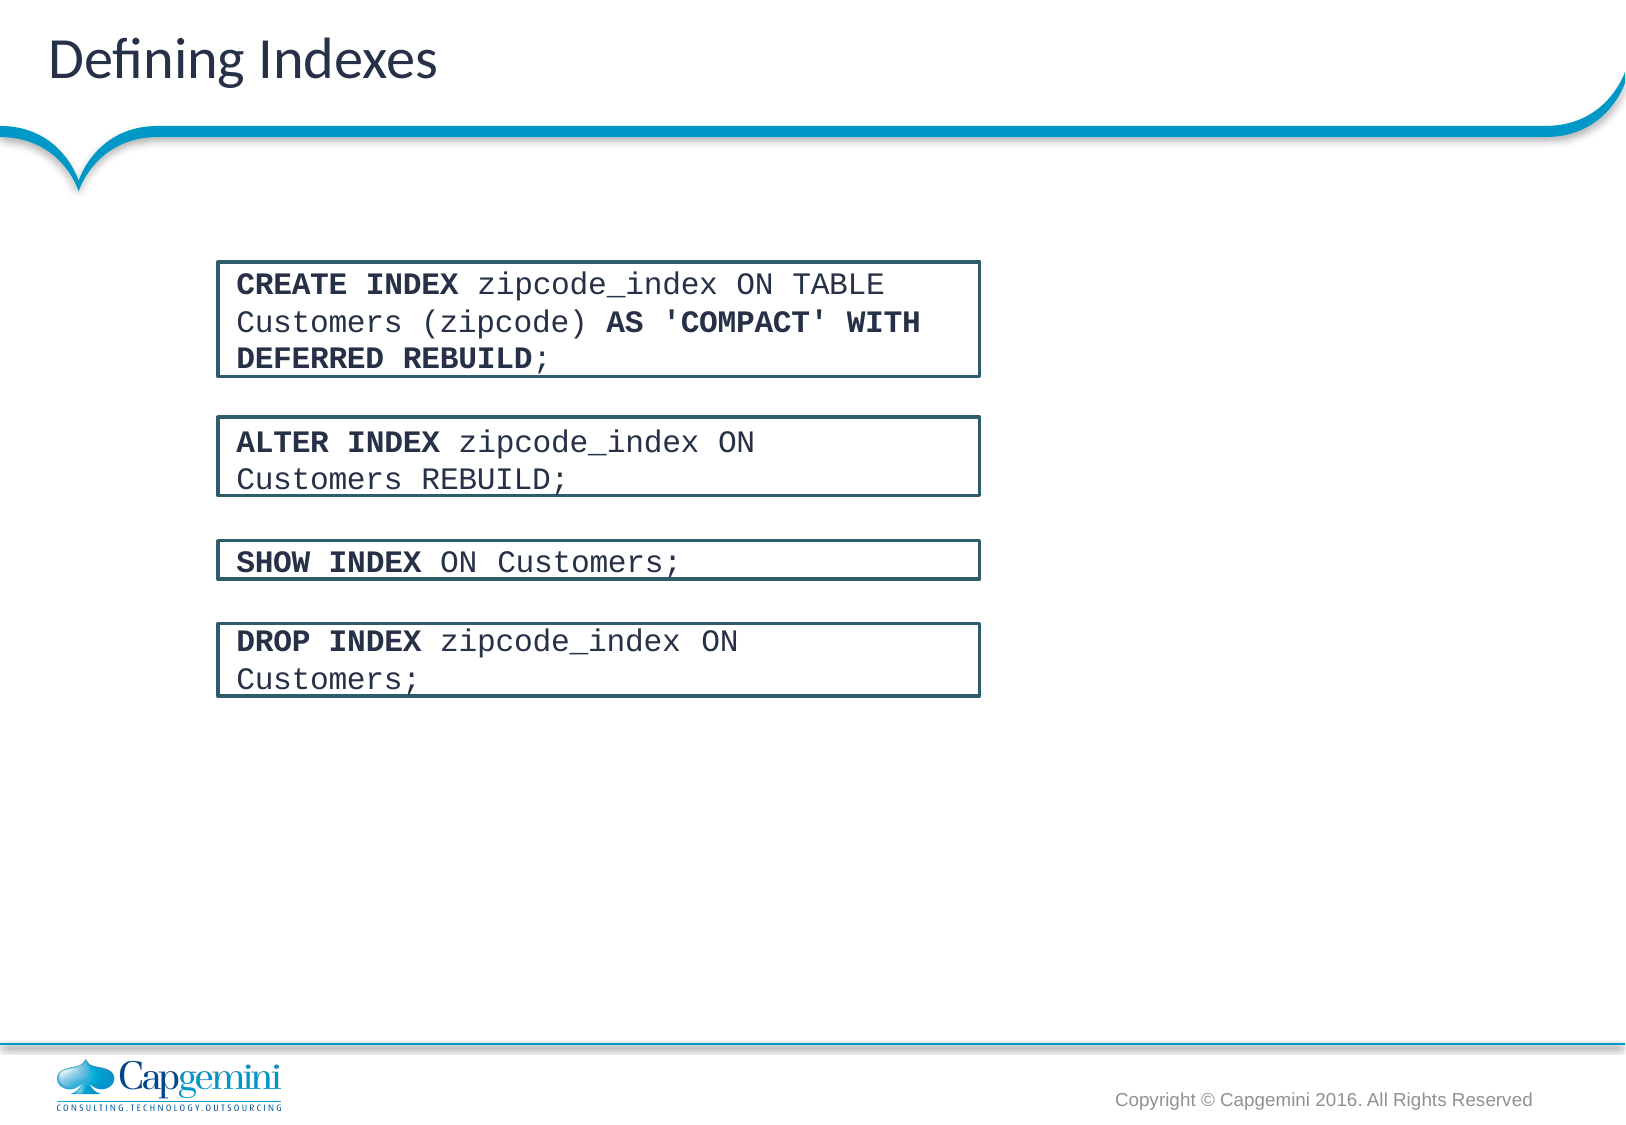

# Deﬁning Indexes
CREATE INDEX zipcode_index ON TABLE  Customers (zipcode) AS 'COMPACT' WITH  DEFERRED REBUILD;
ALTER INDEX zipcode_index ON  Customers REBUILD;
SHOW INDEX ON Customers;
DROP INDEX zipcode_index ON
Customers;